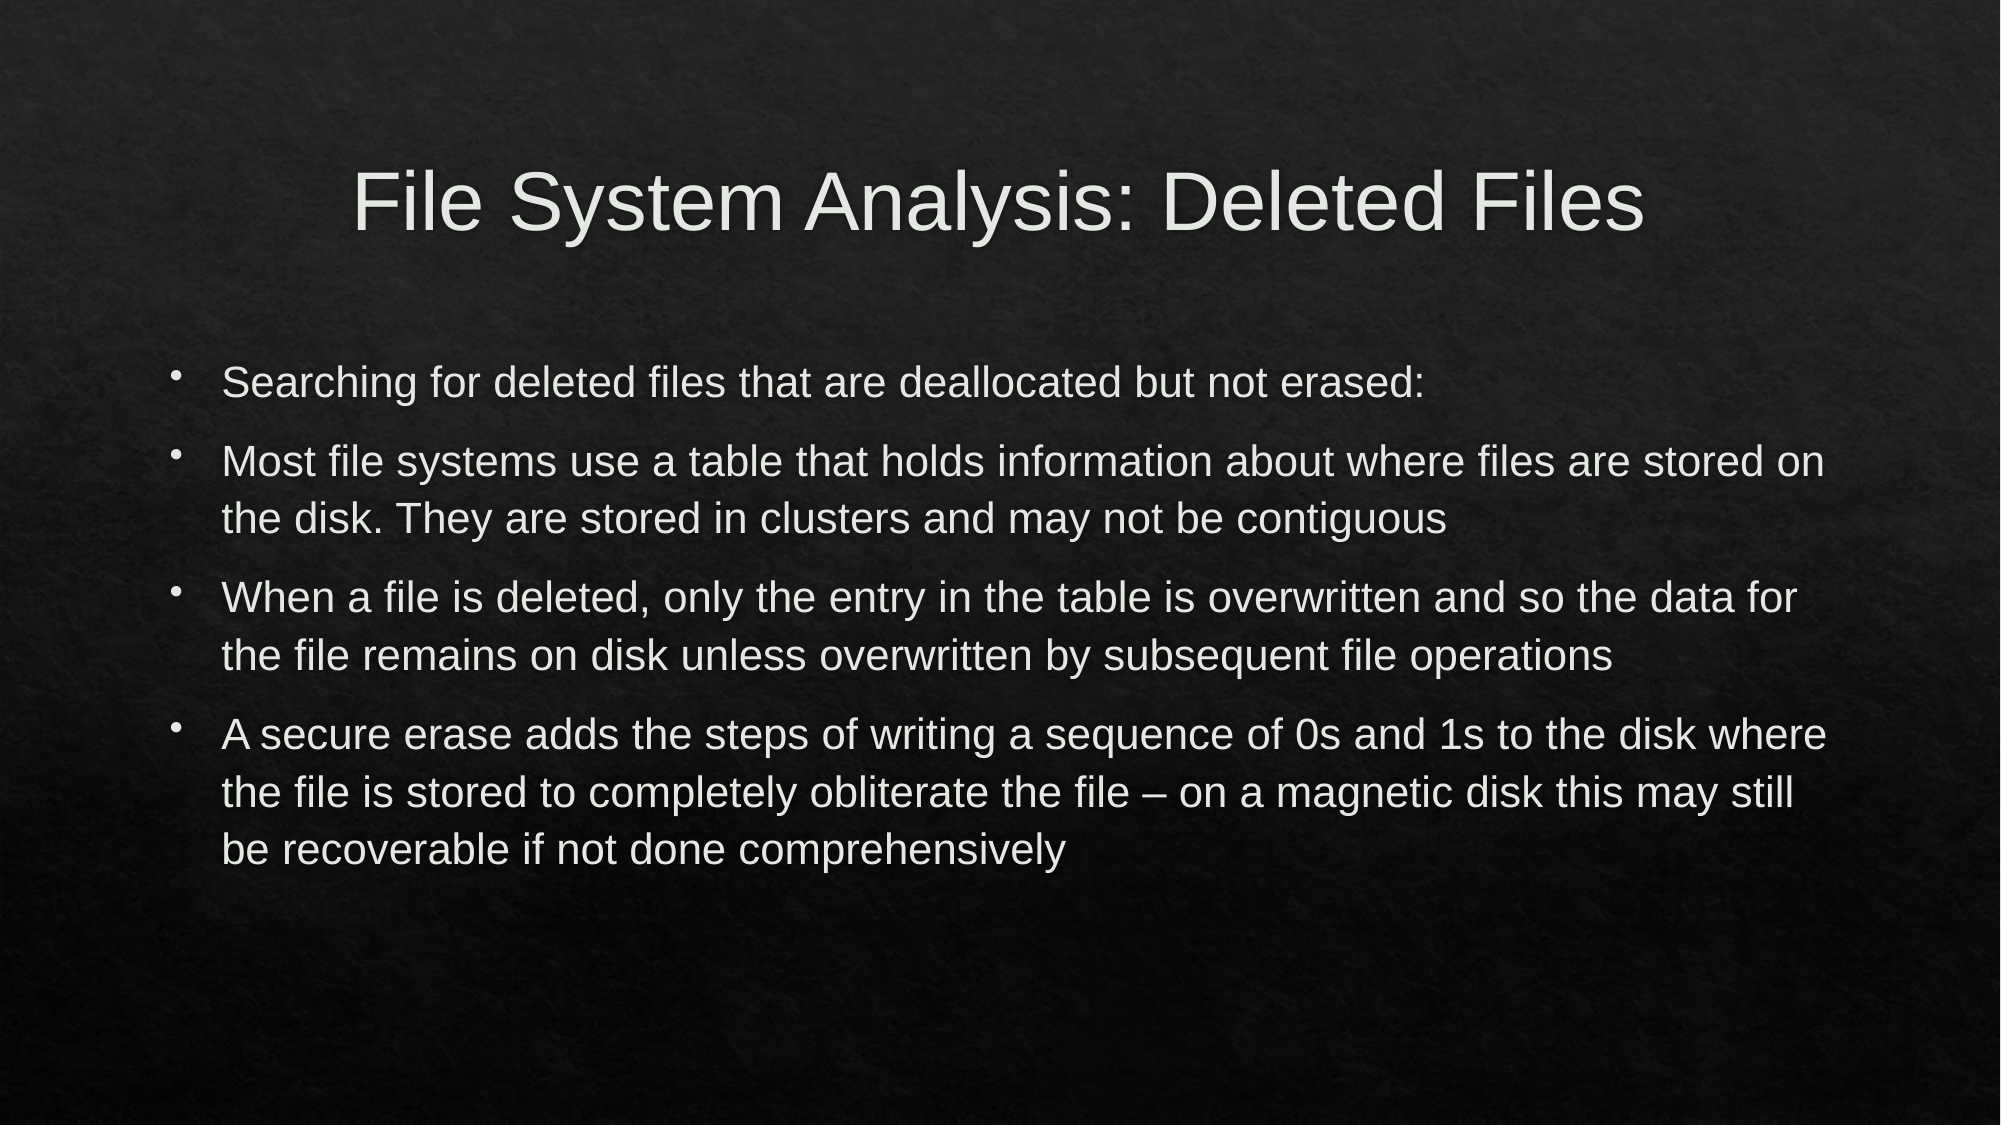

# File System Analysis: Deleted Files
Searching for deleted files that are deallocated but not erased:
Most file systems use a table that holds information about where files are stored on the disk. They are stored in clusters and may not be contiguous
When a file is deleted, only the entry in the table is overwritten and so the data for the file remains on disk unless overwritten by subsequent file operations
A secure erase adds the steps of writing a sequence of 0s and 1s to the disk where the file is stored to completely obliterate the file – on a magnetic disk this may still be recoverable if not done comprehensively